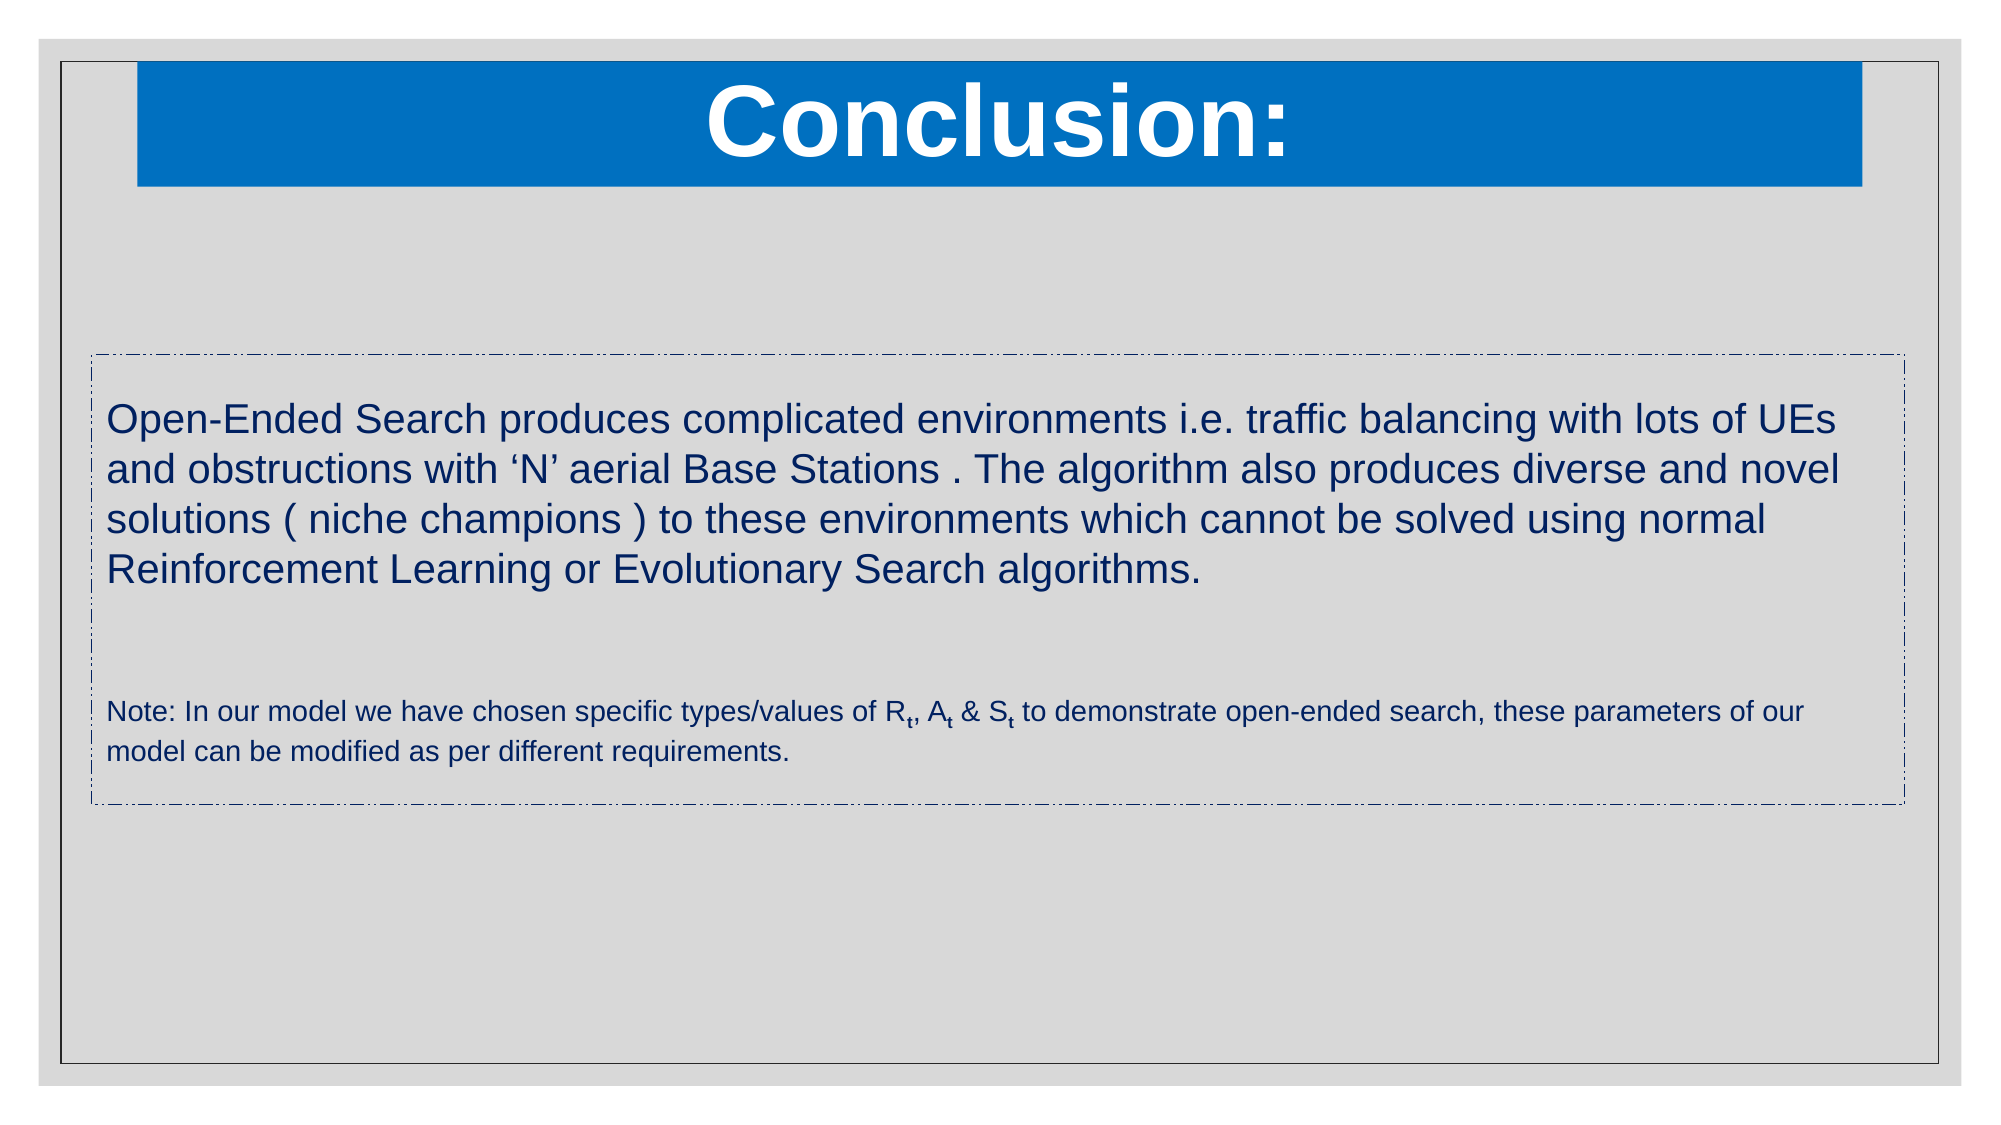

# Conclusion:
Open-Ended Search produces complicated environments i.e. traffic balancing with lots of UEs and obstructions with ‘N’ aerial Base Stations . The algorithm also produces diverse and novel solutions ( niche champions ) to these environments which cannot be solved using normal Reinforcement Learning or Evolutionary Search algorithms.

Note: In our model we have chosen specific types/values of Rt, At & St to demonstrate open-ended search, these parameters of our model can be modified as per different requirements.